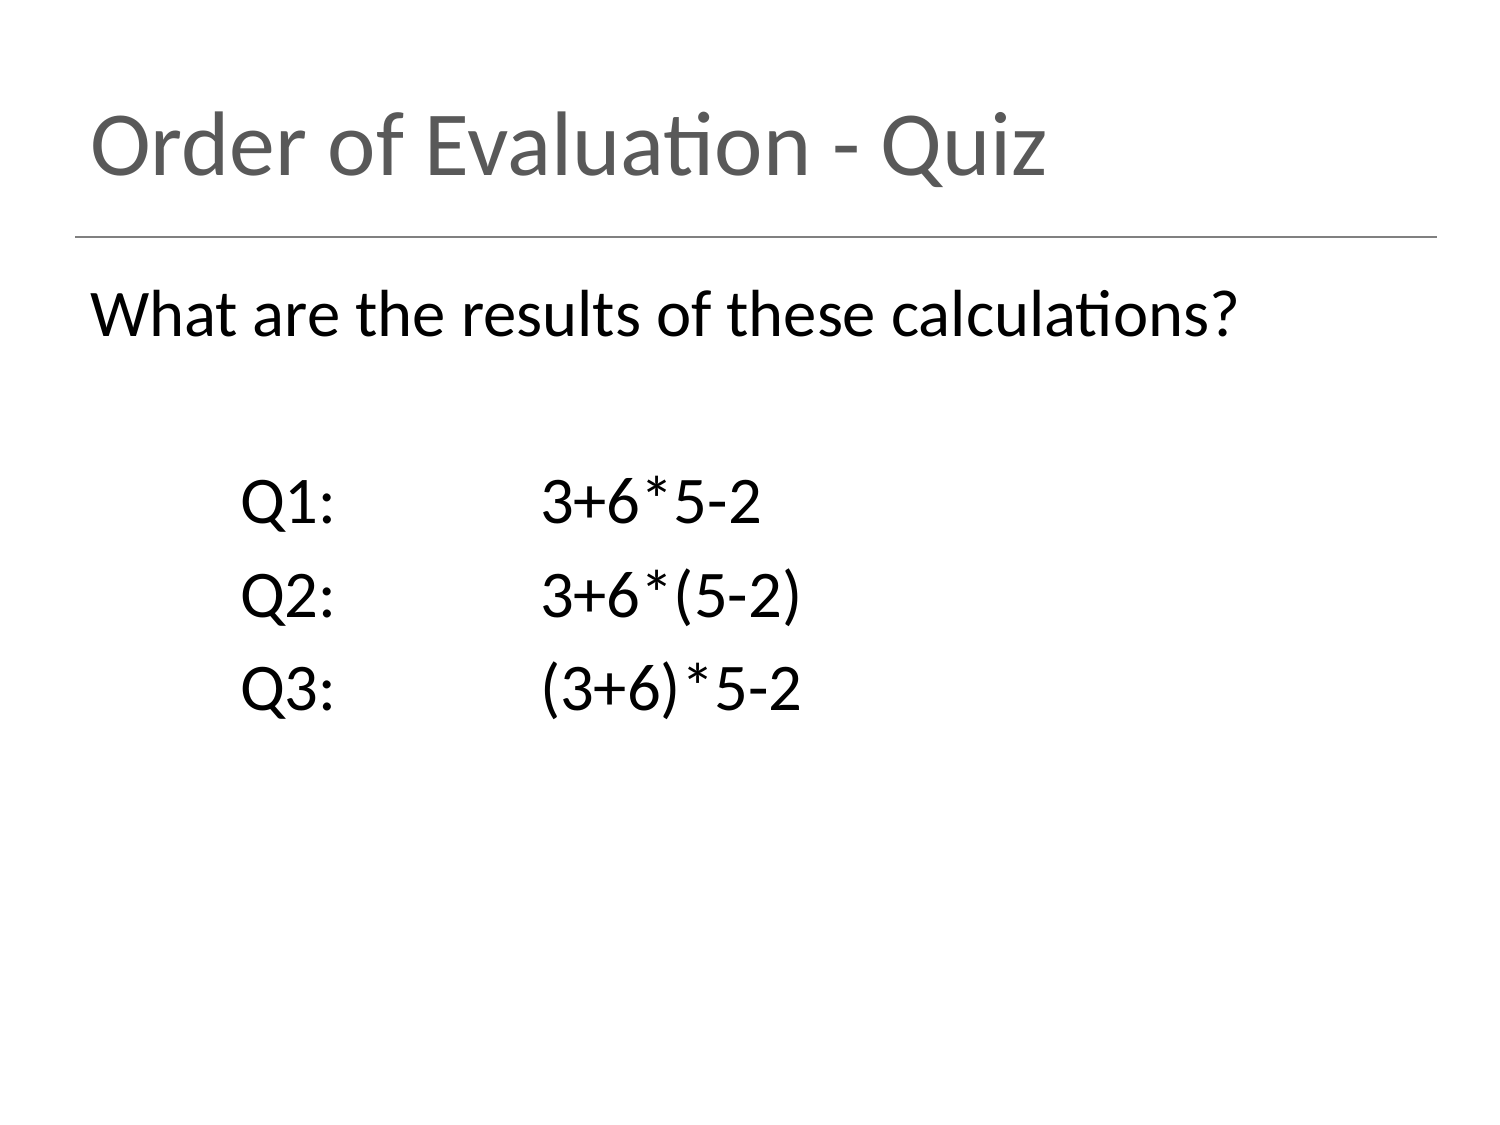

# Order of Evaluation - Quiz
What are the results of these calculations?

	Q1: 		3+6*5-2
	Q2:		3+6*(5-2)
	Q3:		(3+6)*5-2